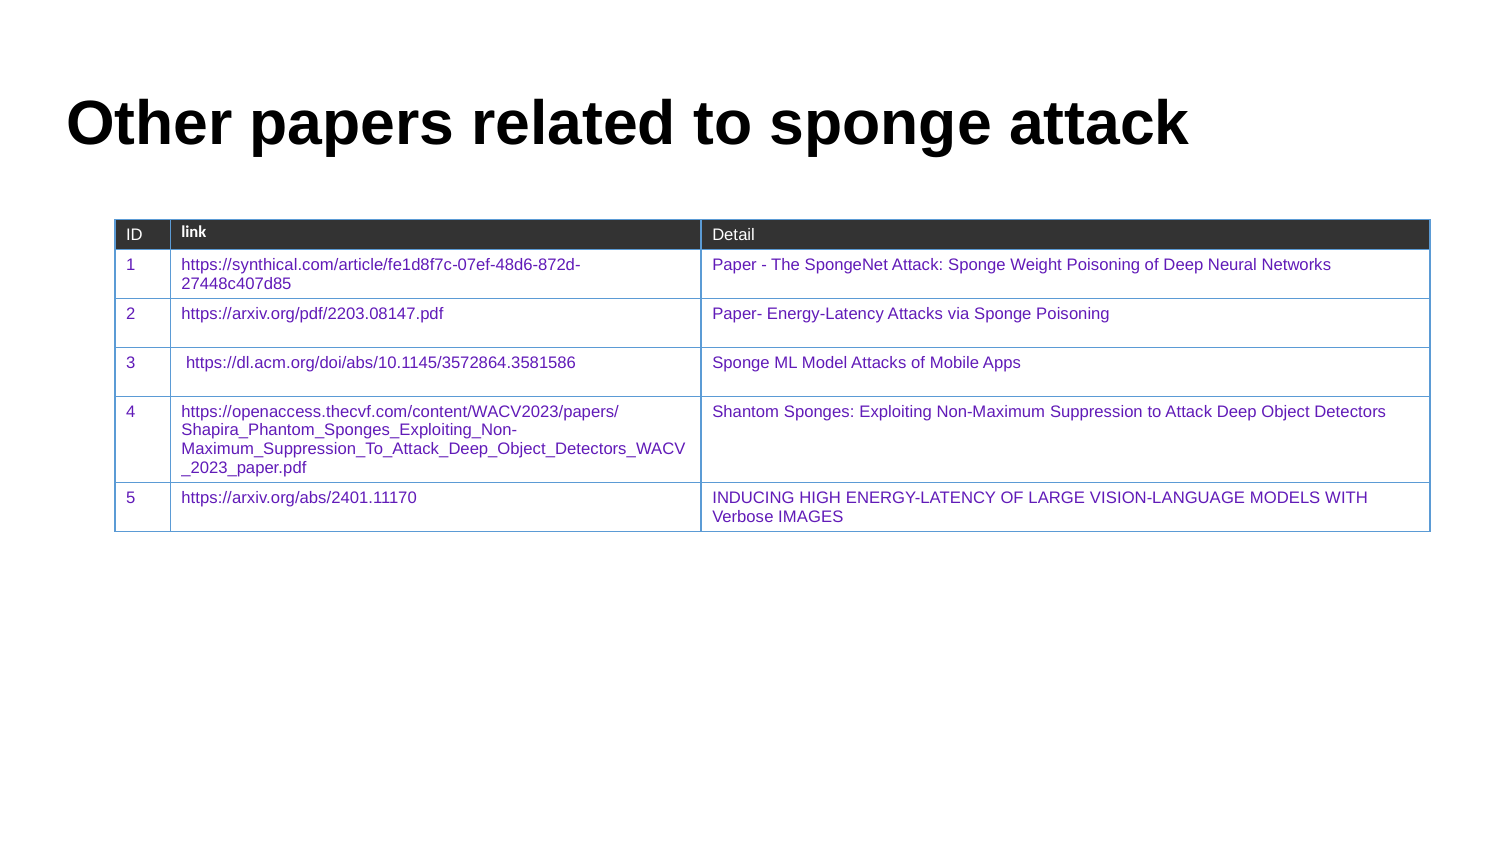

# Other papers related to sponge attack
| ID | link | Detail |
| --- | --- | --- |
| 1 | https://synthical.com/article/fe1d8f7c-07ef-48d6-872d-27448c407d85 | Paper - The SpongeNet Attack: Sponge Weight Poisoning of Deep Neural Networks |
| 2 | https://arxiv.org/pdf/2203.08147.pdf | Paper- Energy-Latency Attacks via Sponge Poisoning |
| 3 | https://dl.acm.org/doi/abs/10.1145/3572864.3581586 | Sponge ML Model Attacks of Mobile Apps |
| 4 | https://openaccess.thecvf.com/content/WACV2023/papers/Shapira\_Phantom\_Sponges\_Exploiting\_Non-Maximum\_Suppression\_To\_Attack\_Deep\_Object\_Detectors\_WACV\_2023\_paper.pdf | Shantom Sponges: Exploiting Non-Maximum Suppression to Attack Deep Object Detectors |
| 5 | https://arxiv.org/abs/2401.11170 | INDUCING HIGH ENERGY-LATENCY OF LARGE VISION-LANGUAGE MODELS WITH Verbose IMAGES |